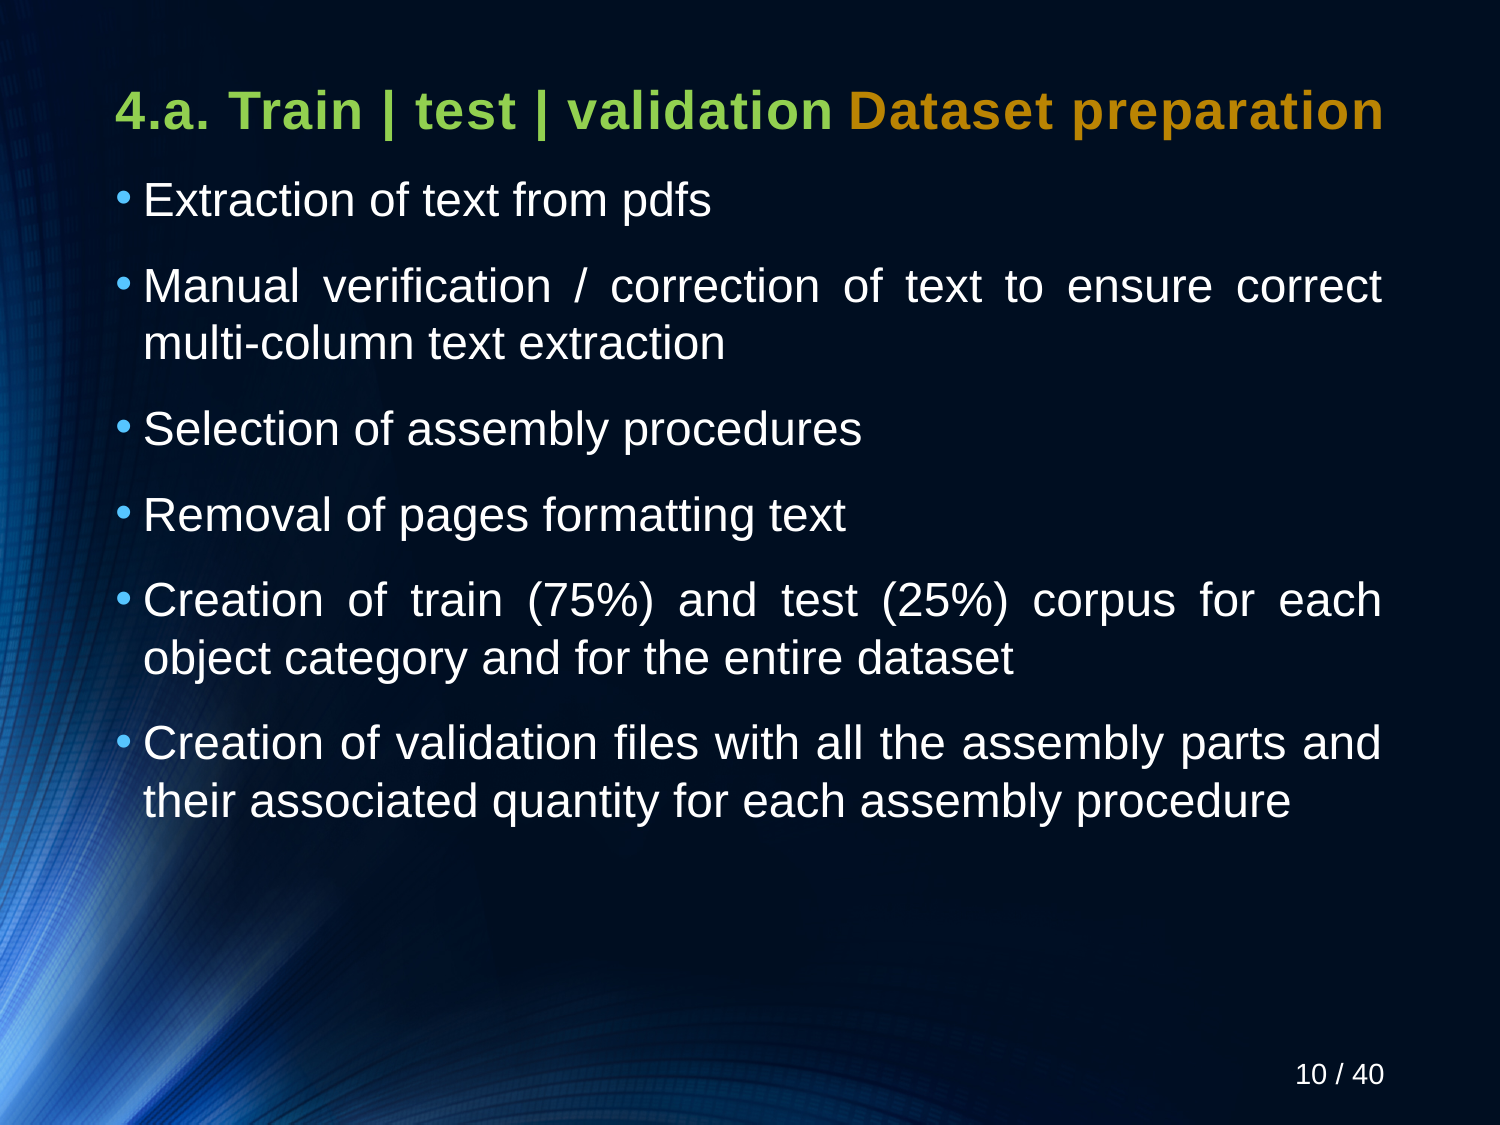

# 4.a. Train | test | validation
Dataset preparation
Extraction of text from pdfs
Manual verification / correction of text to ensure correct multi-column text extraction
Selection of assembly procedures
Removal of pages formatting text
Creation of train (75%) and test (25%) corpus for each object category and for the entire dataset
Creation of validation files with all the assembly parts and their associated quantity for each assembly procedure
10 / 40